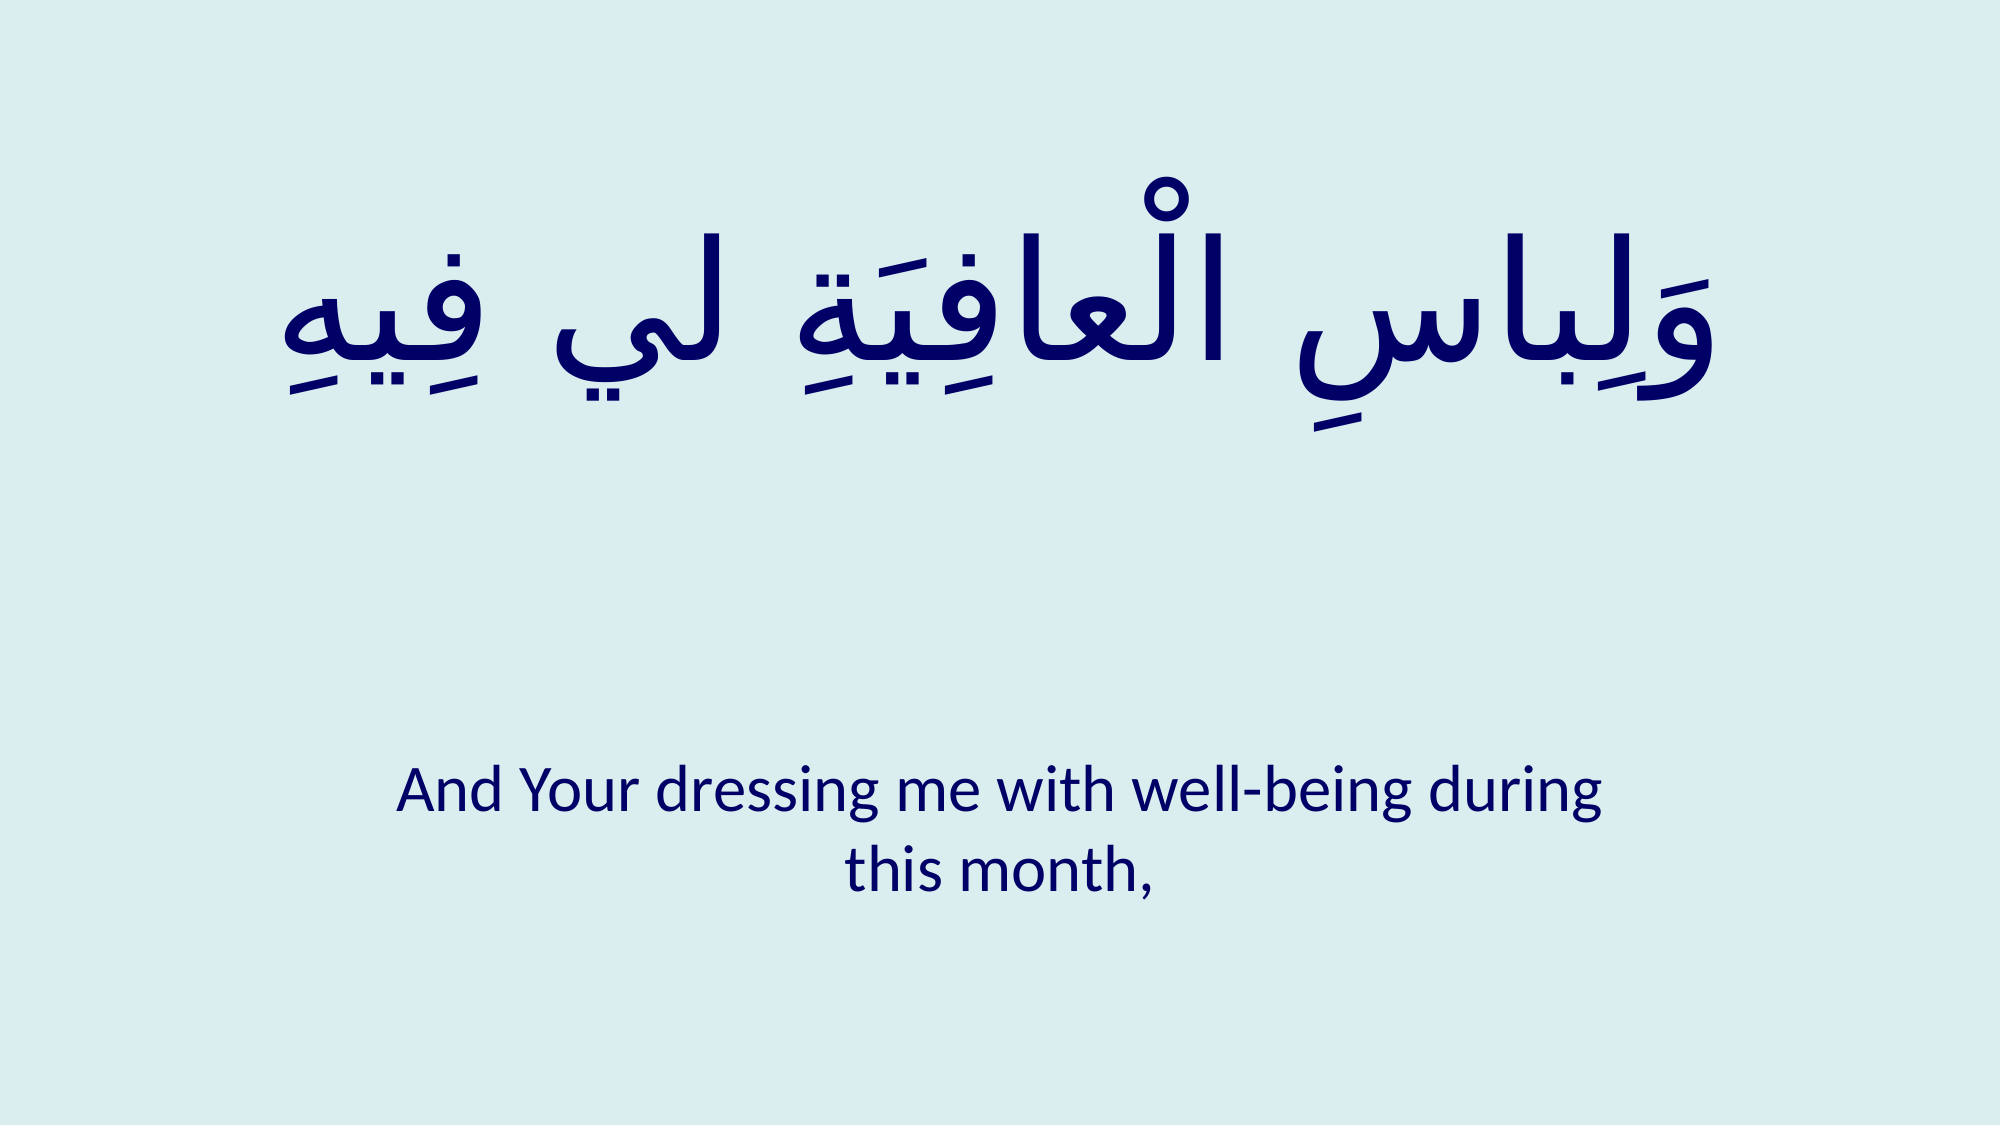

# وَلِباسِ الْعافِيَةِ لي فِيهِ
And Your dressing me with well-being during this month,